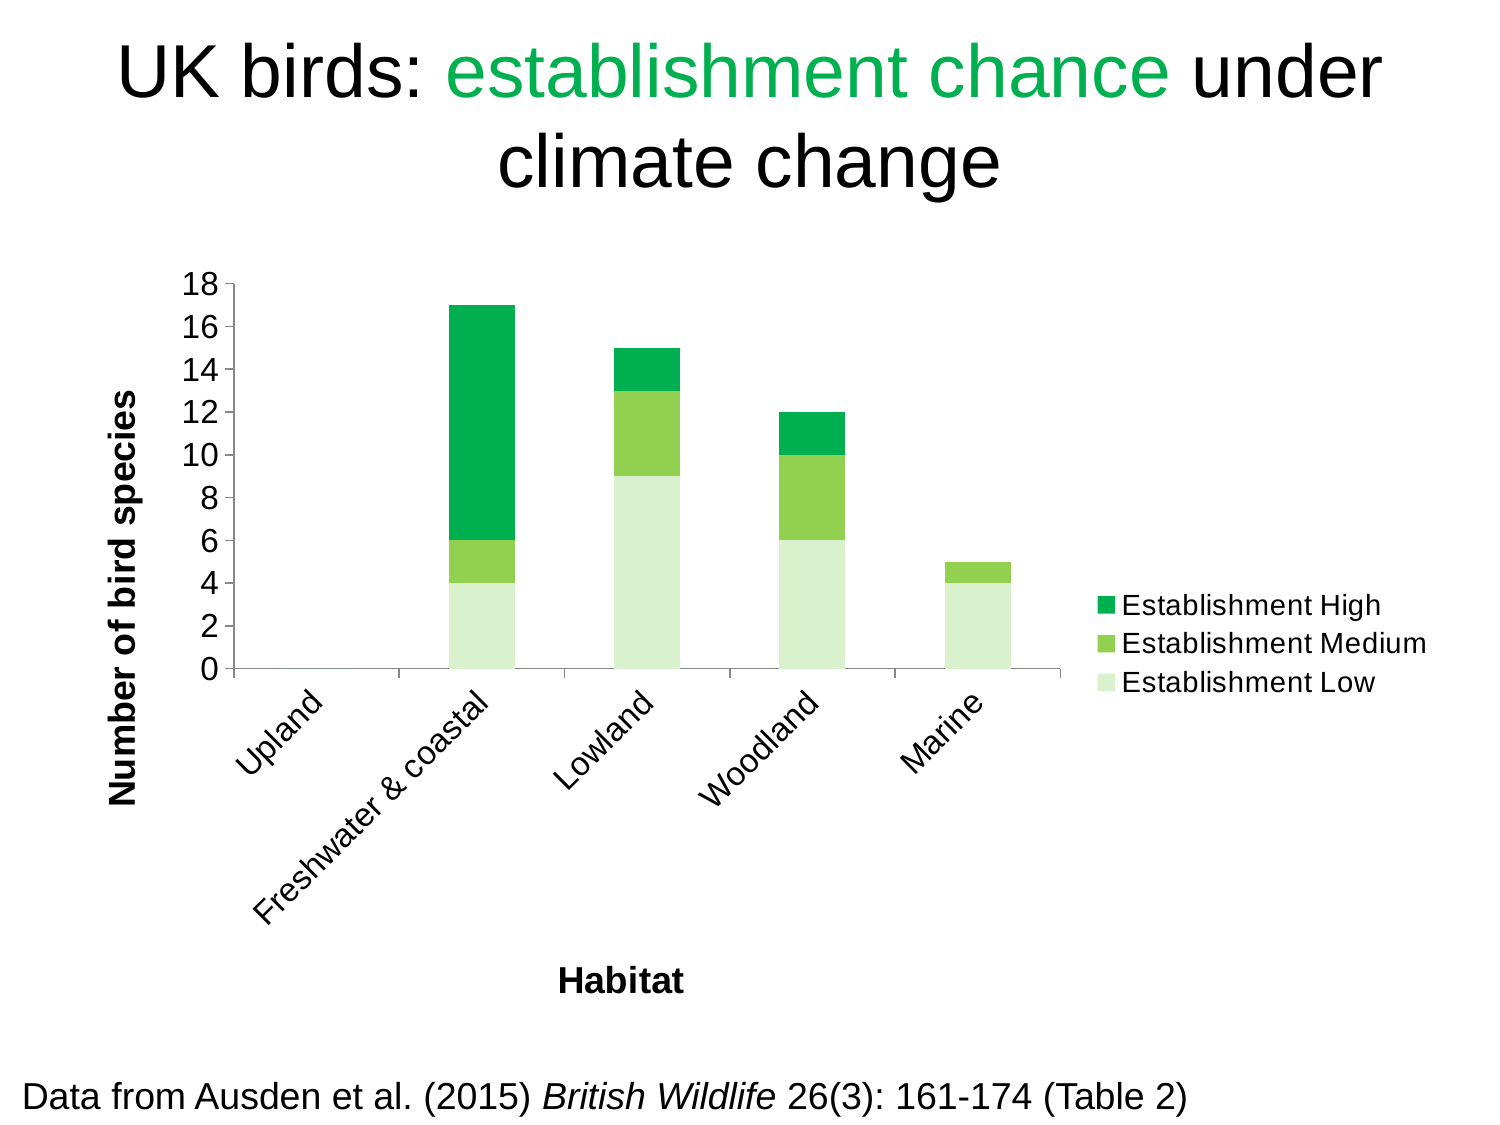

# UK birds: establishment chance under climate change

### Chart

| Category | Establishment Low | Establishment Medium | Establishment High |
|---|---|---|---|
| Upland | 0.0 | 0.0 | 0.0 |
| Freshwater & coastal | 4.0 | 2.0 | 11.0 |
| Lowland | 9.0 | 4.0 | 2.0 |
| Woodland | 6.0 | 4.0 | 2.0 |
| Marine | 4.0 | 1.0 | 0.0 |
Data from Ausden et al. (2015) British Wildlife 26(3): 161-174 (Table 2)